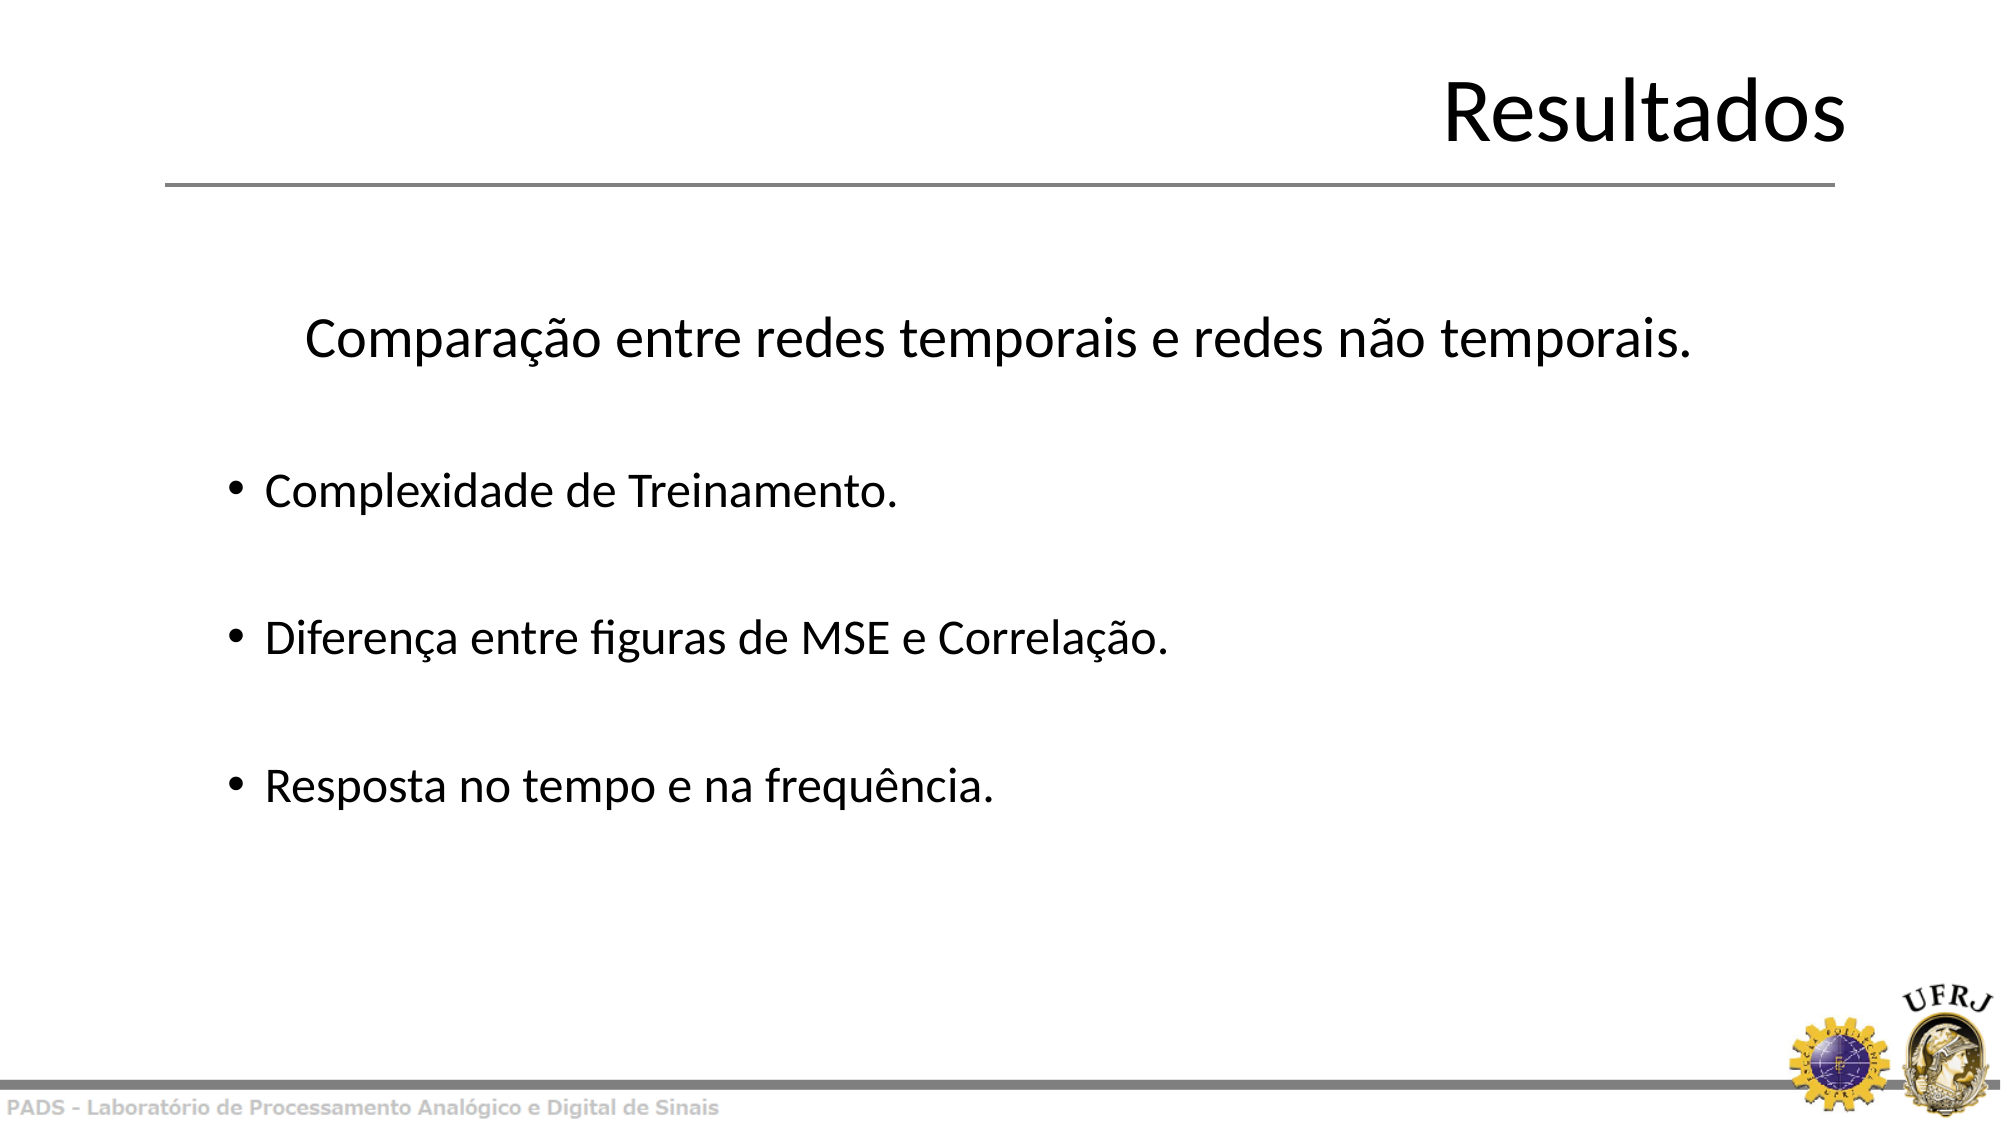

# Resultados
Comparação entre redes temporais e redes não temporais.

Complexidade de Treinamento.

Diferença entre figuras de MSE e Correlação.

Resposta no tempo e na frequência.